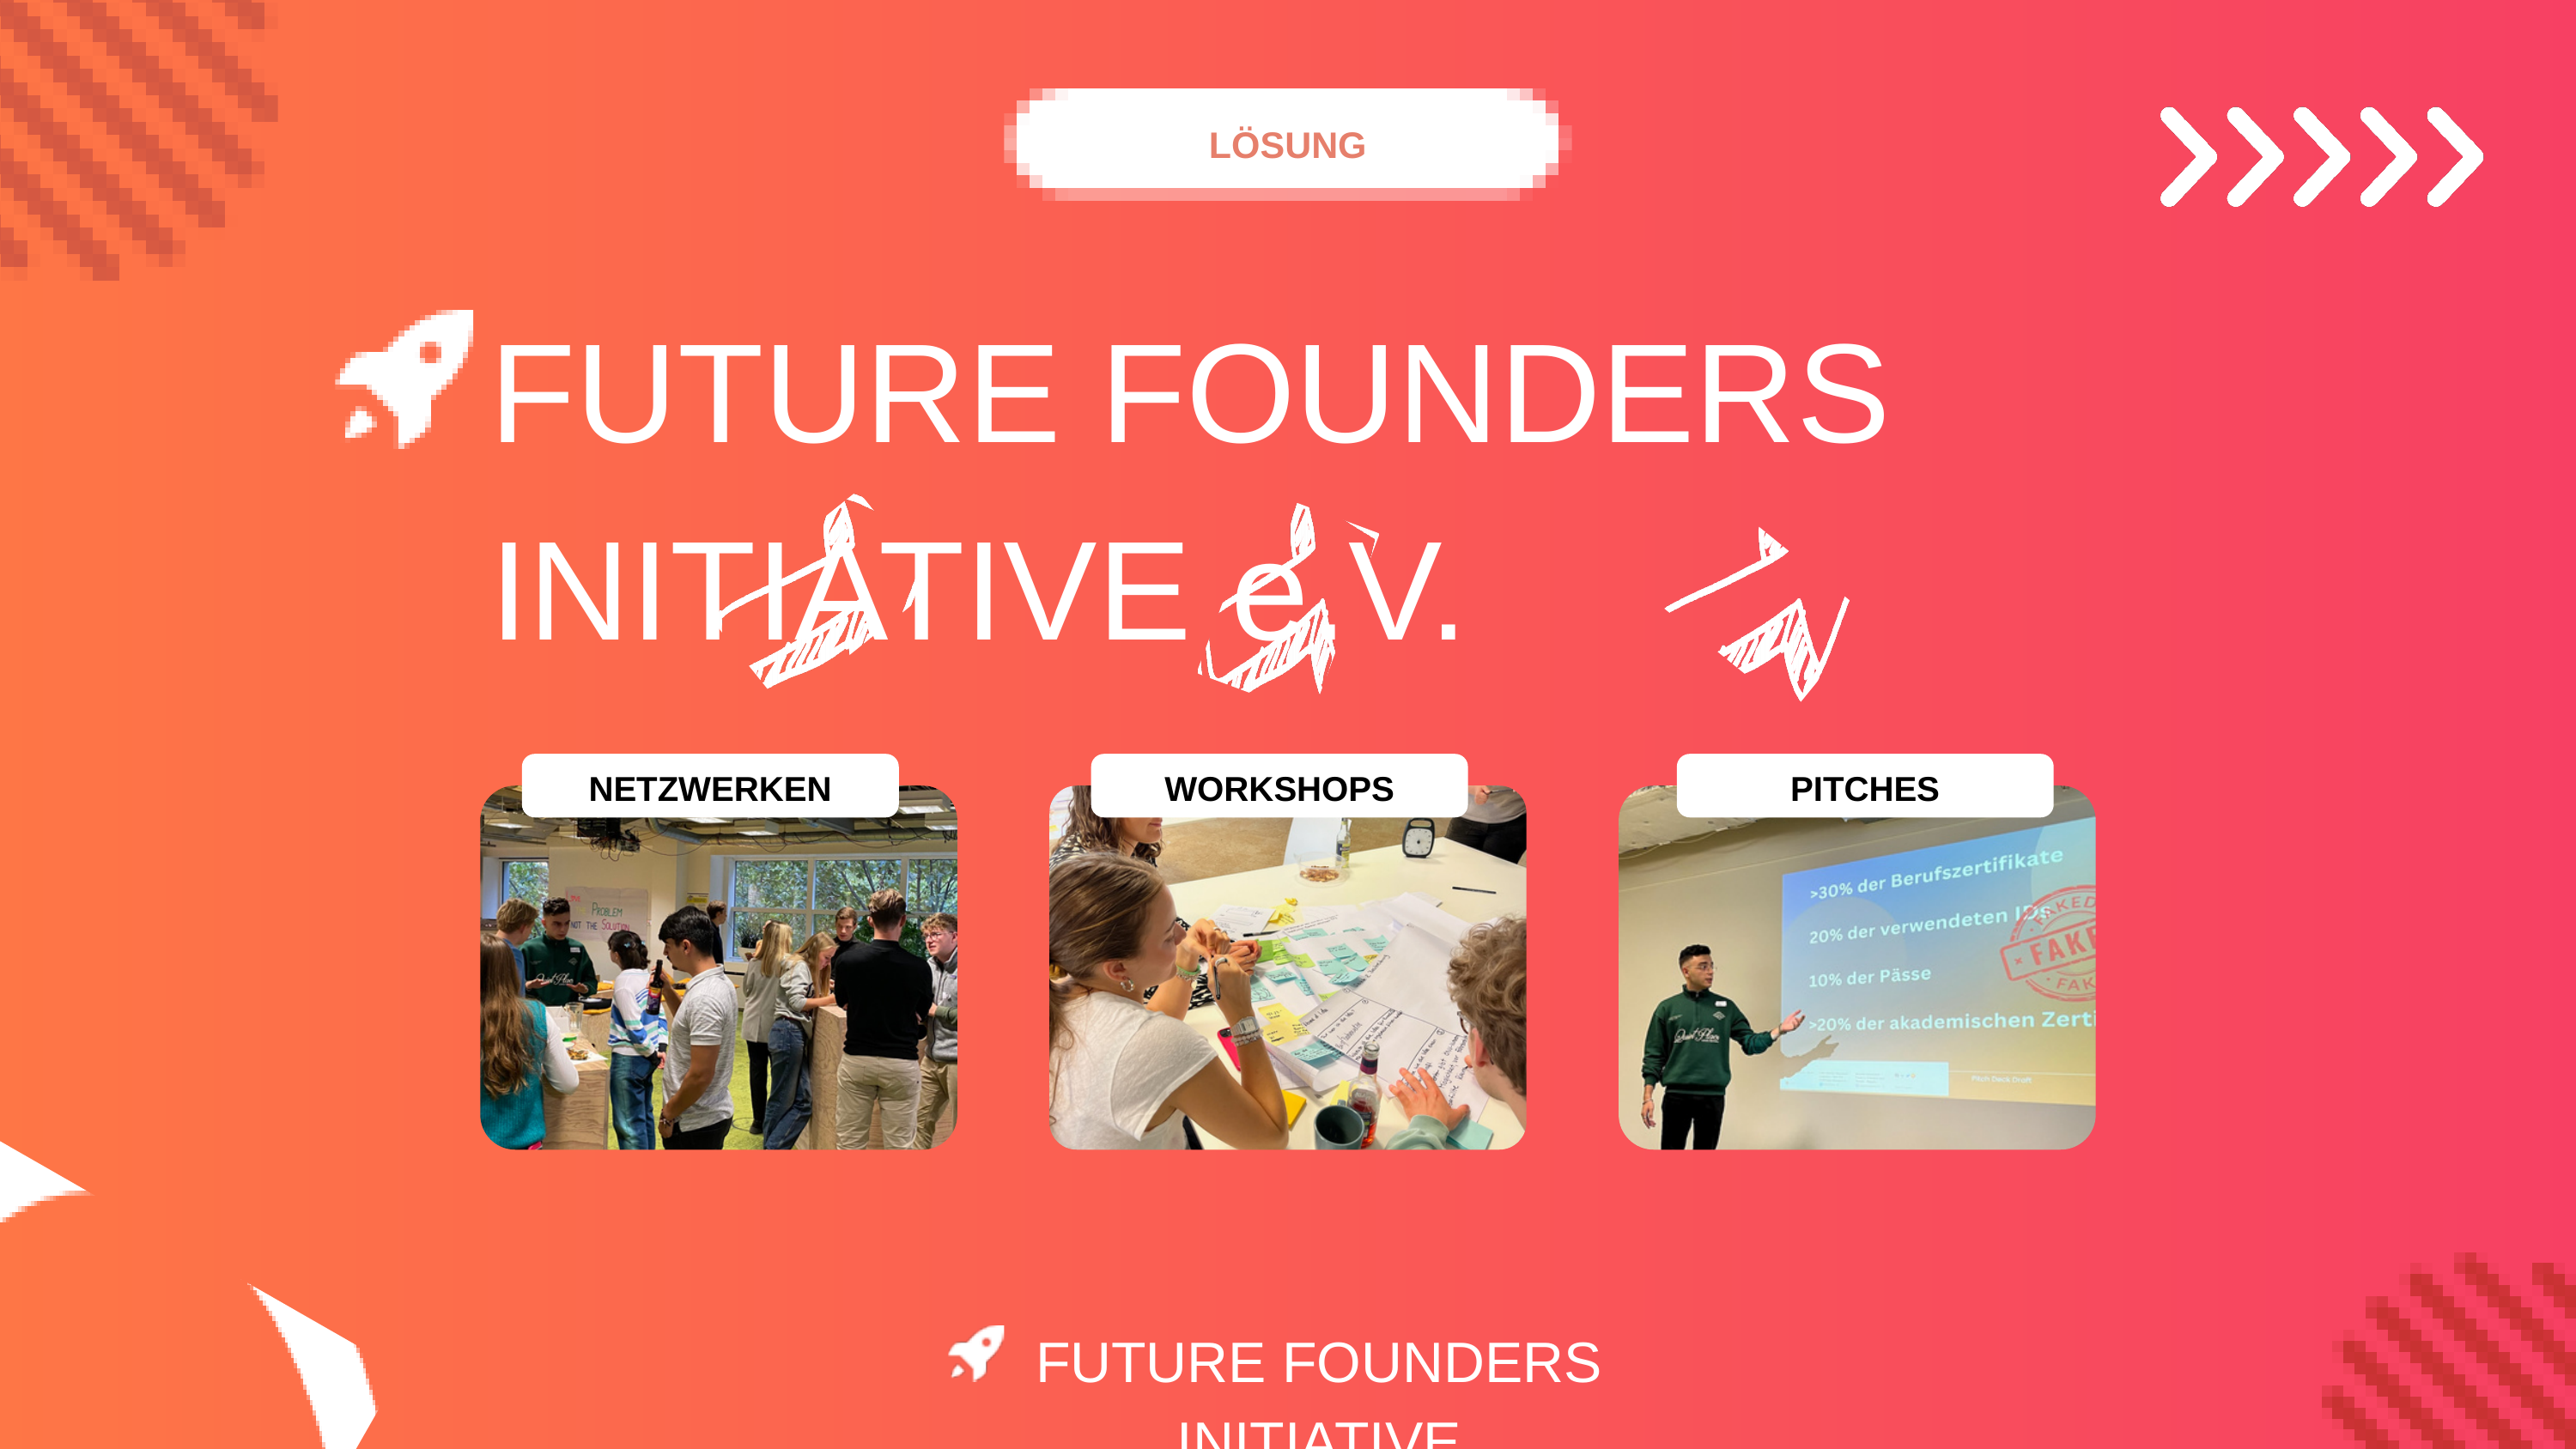

LÖSUNG
FUTURE FOUNDERS INITIATIVE e.V.

NETZWERKEN
WORKSHOPS
PITCHES

FUTURE FOUNDERS INITIATIVE